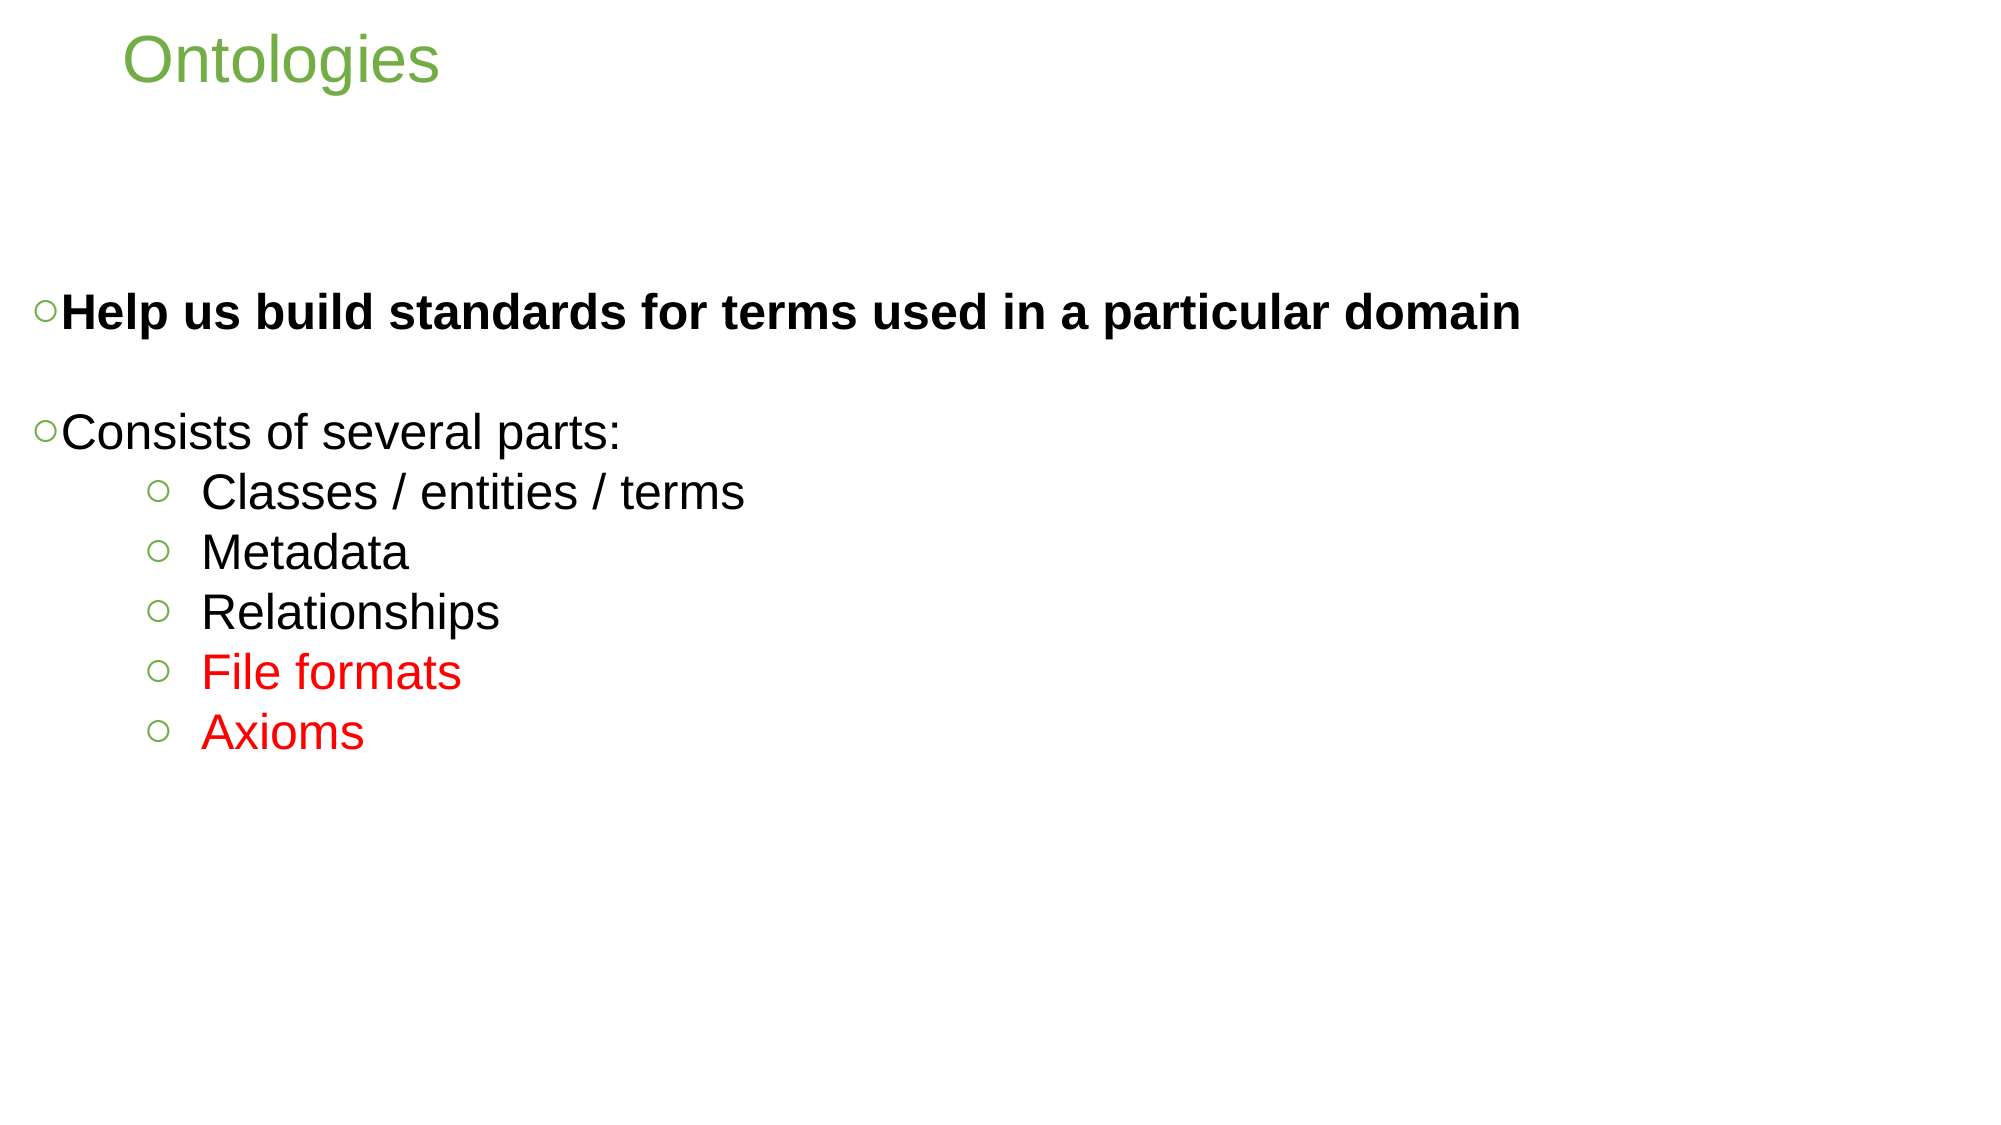

# Ontologies

Help us build standards for terms used in a particular domain

Consists of several parts:
Classes / entities / terms
Metadata
Relationships
File formats
Axioms